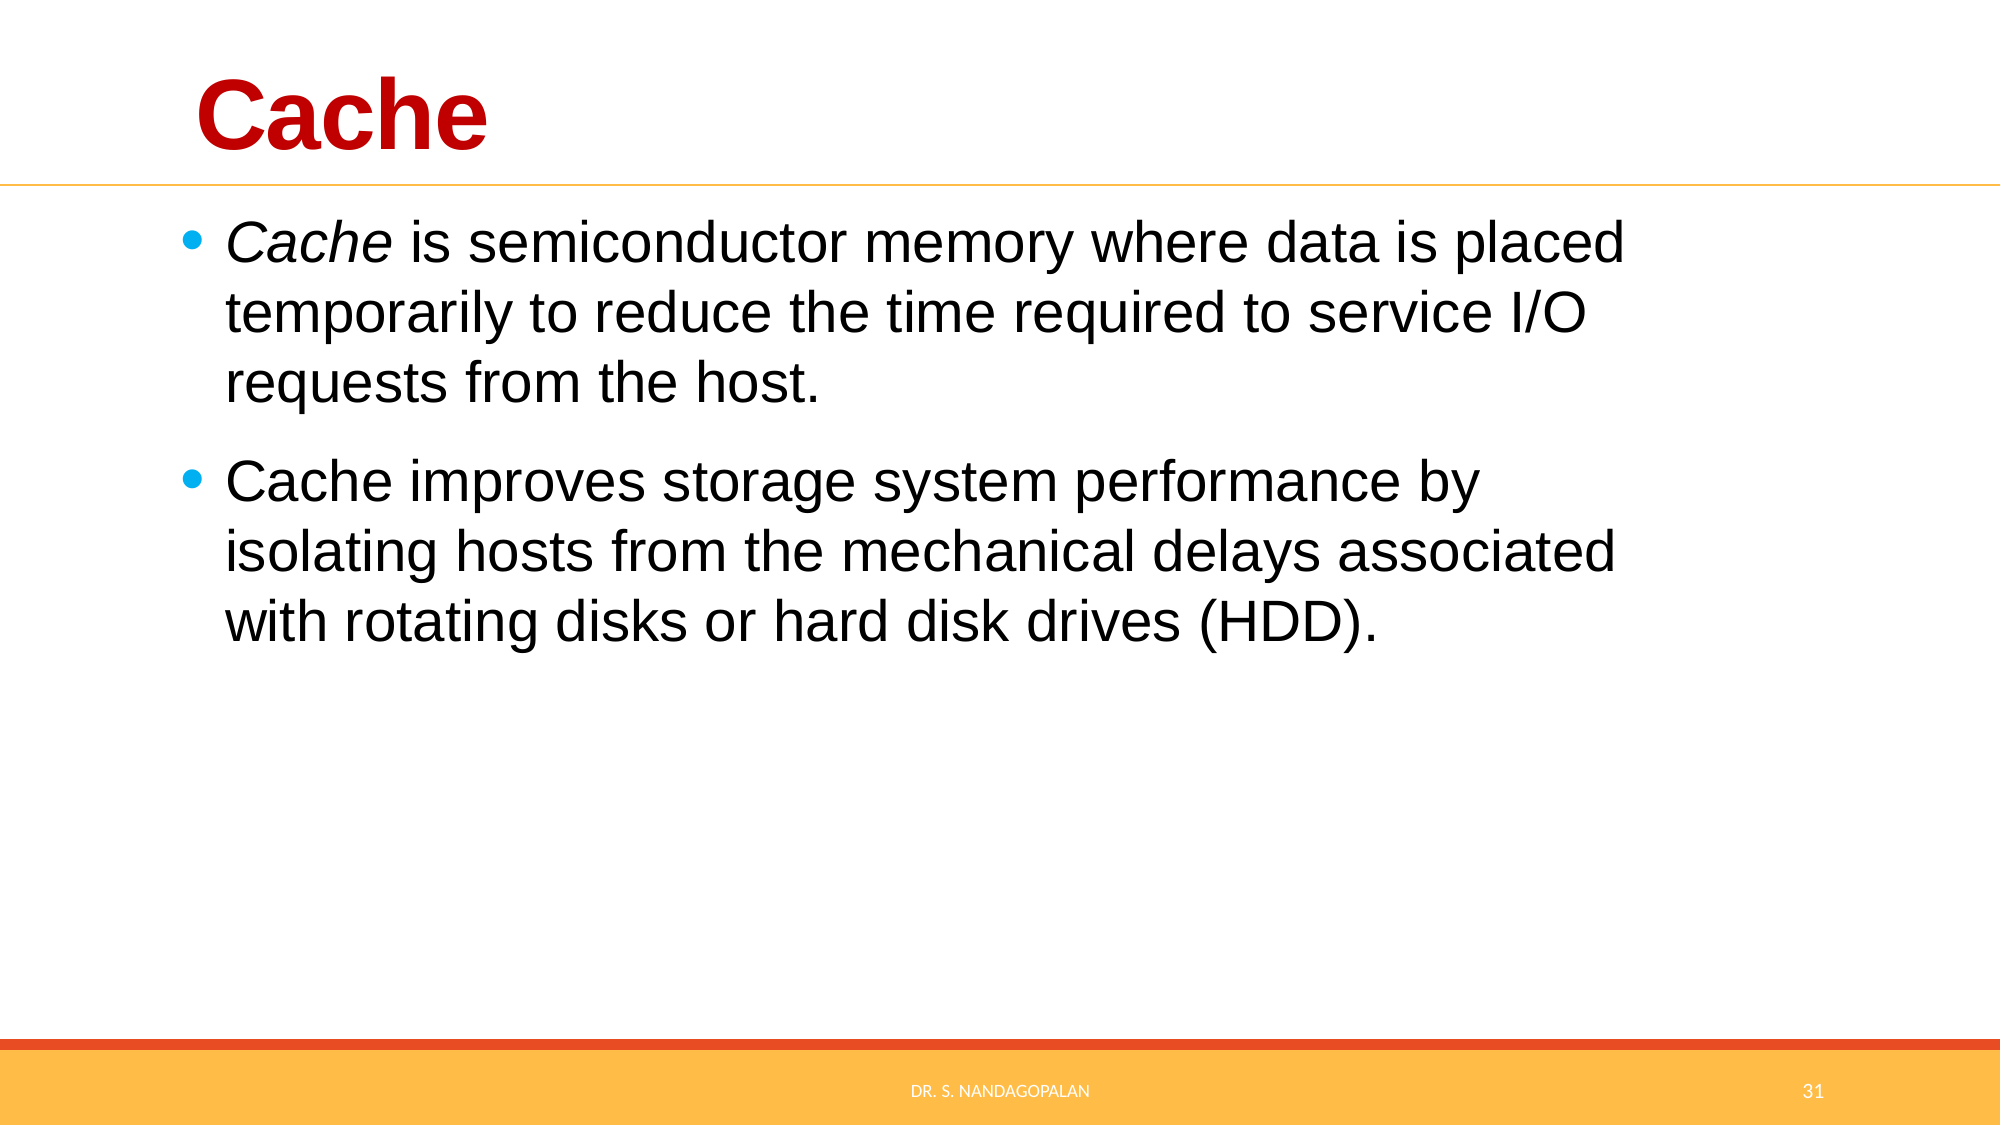

# Cache
Cache is semiconductor memory where data is placed temporarily to reduce the time required to service I/O requests from the host.
Cache improves storage system performance by isolating hosts from the mechanical delays associated with rotating disks or hard disk drives (HDD).
Dr. S. Nandagopalan
31